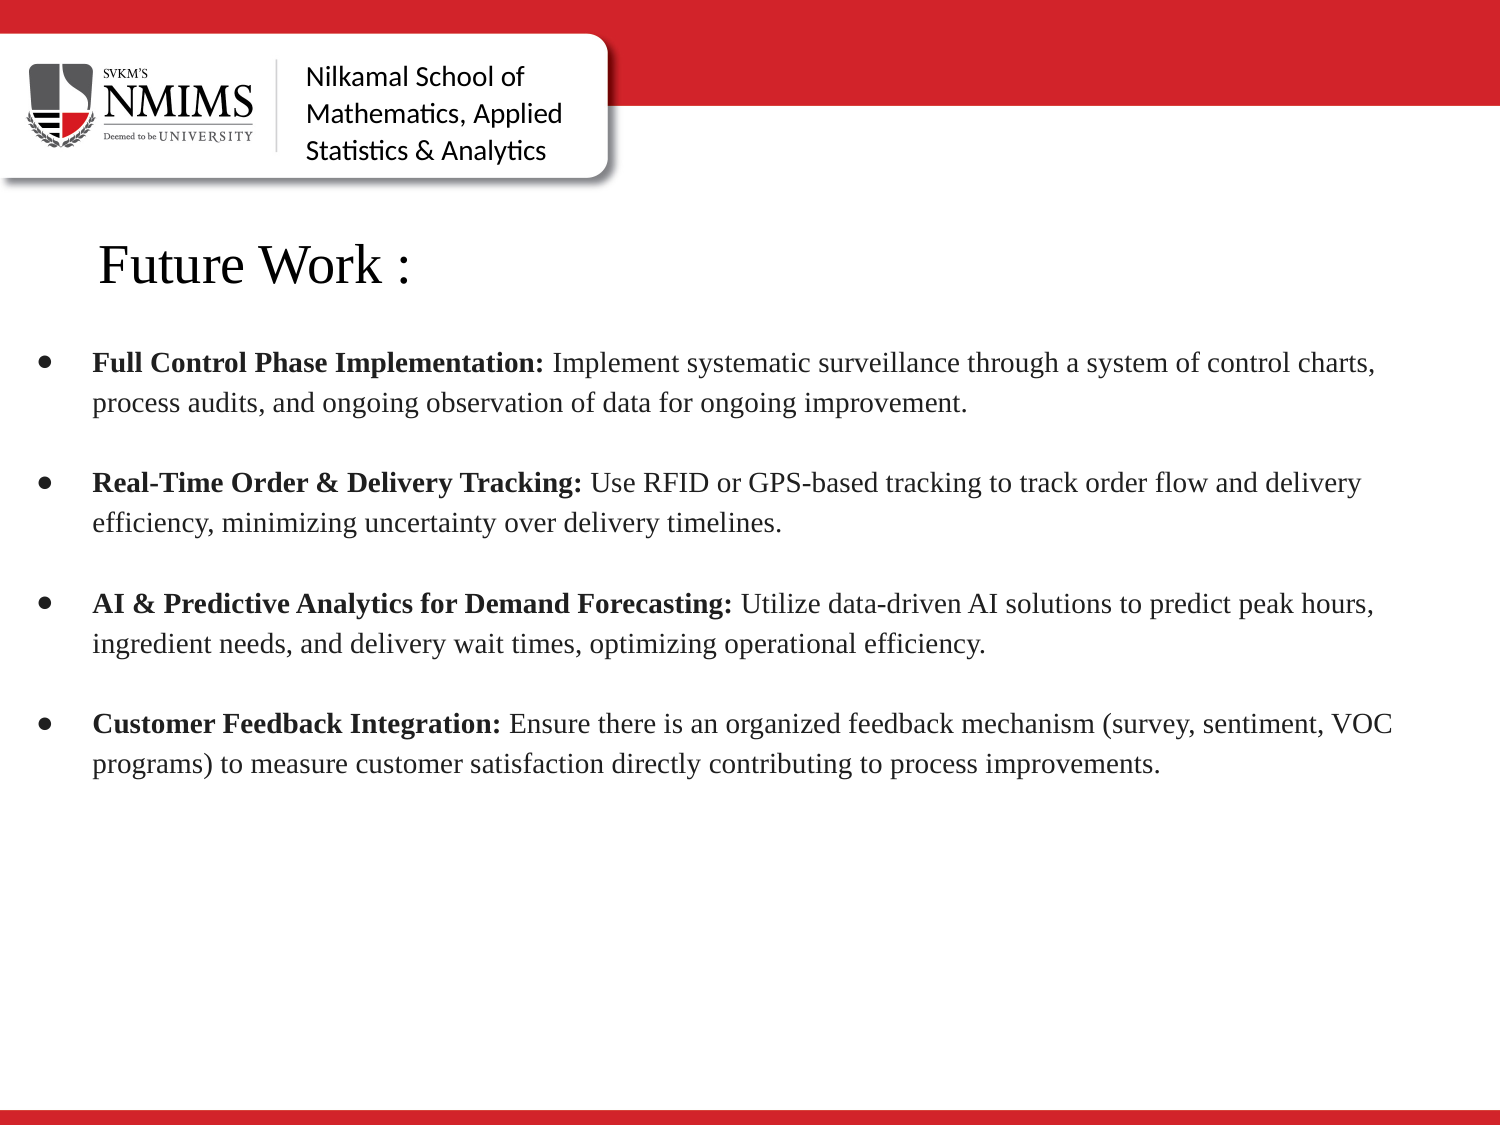

Nilkamal School of Mathematics, Applied Statistics & Analytics
# Future Work :
Full Control Phase Implementation: Implement systematic surveillance through a system of control charts, process audits, and ongoing observation of data for ongoing improvement.

Real-Time Order & Delivery Tracking: Use RFID or GPS-based tracking to track order flow and delivery efficiency, minimizing uncertainty over delivery timelines.

AI & Predictive Analytics for Demand Forecasting: Utilize data-driven AI solutions to predict peak hours, ingredient needs, and delivery wait times, optimizing operational efficiency.

Customer Feedback Integration: Ensure there is an organized feedback mechanism (survey, sentiment, VOC programs) to measure customer satisfaction directly contributing to process improvements.